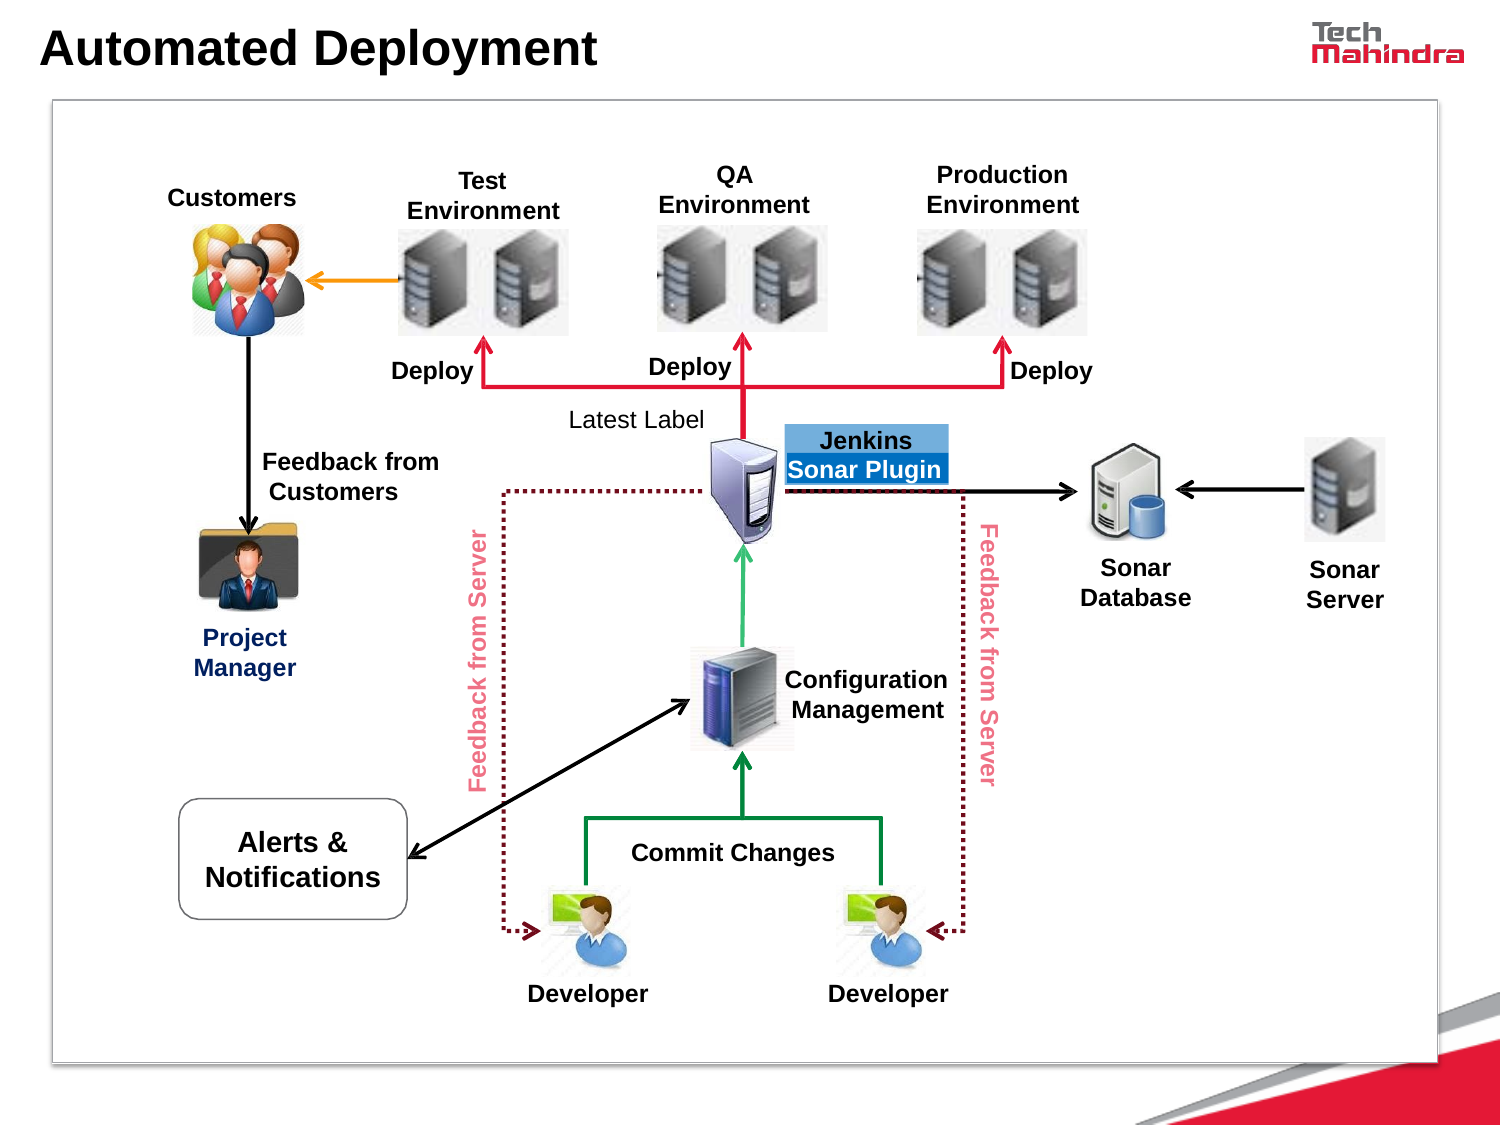

# Automated Deployment

QA
Environment
Production  Environment
Test  Environment
Customers

Deploy
Deploy
Deploy
Latest Label

Jenkins  Sonar Plugin

Feedback from  Customers

Feedback from Server

Feedback from Server

Sonar  Database
Sonar
Server
Project  Manager

Configuration  Management

Alerts &  Notifications
Commit Changes

Developer
Developer